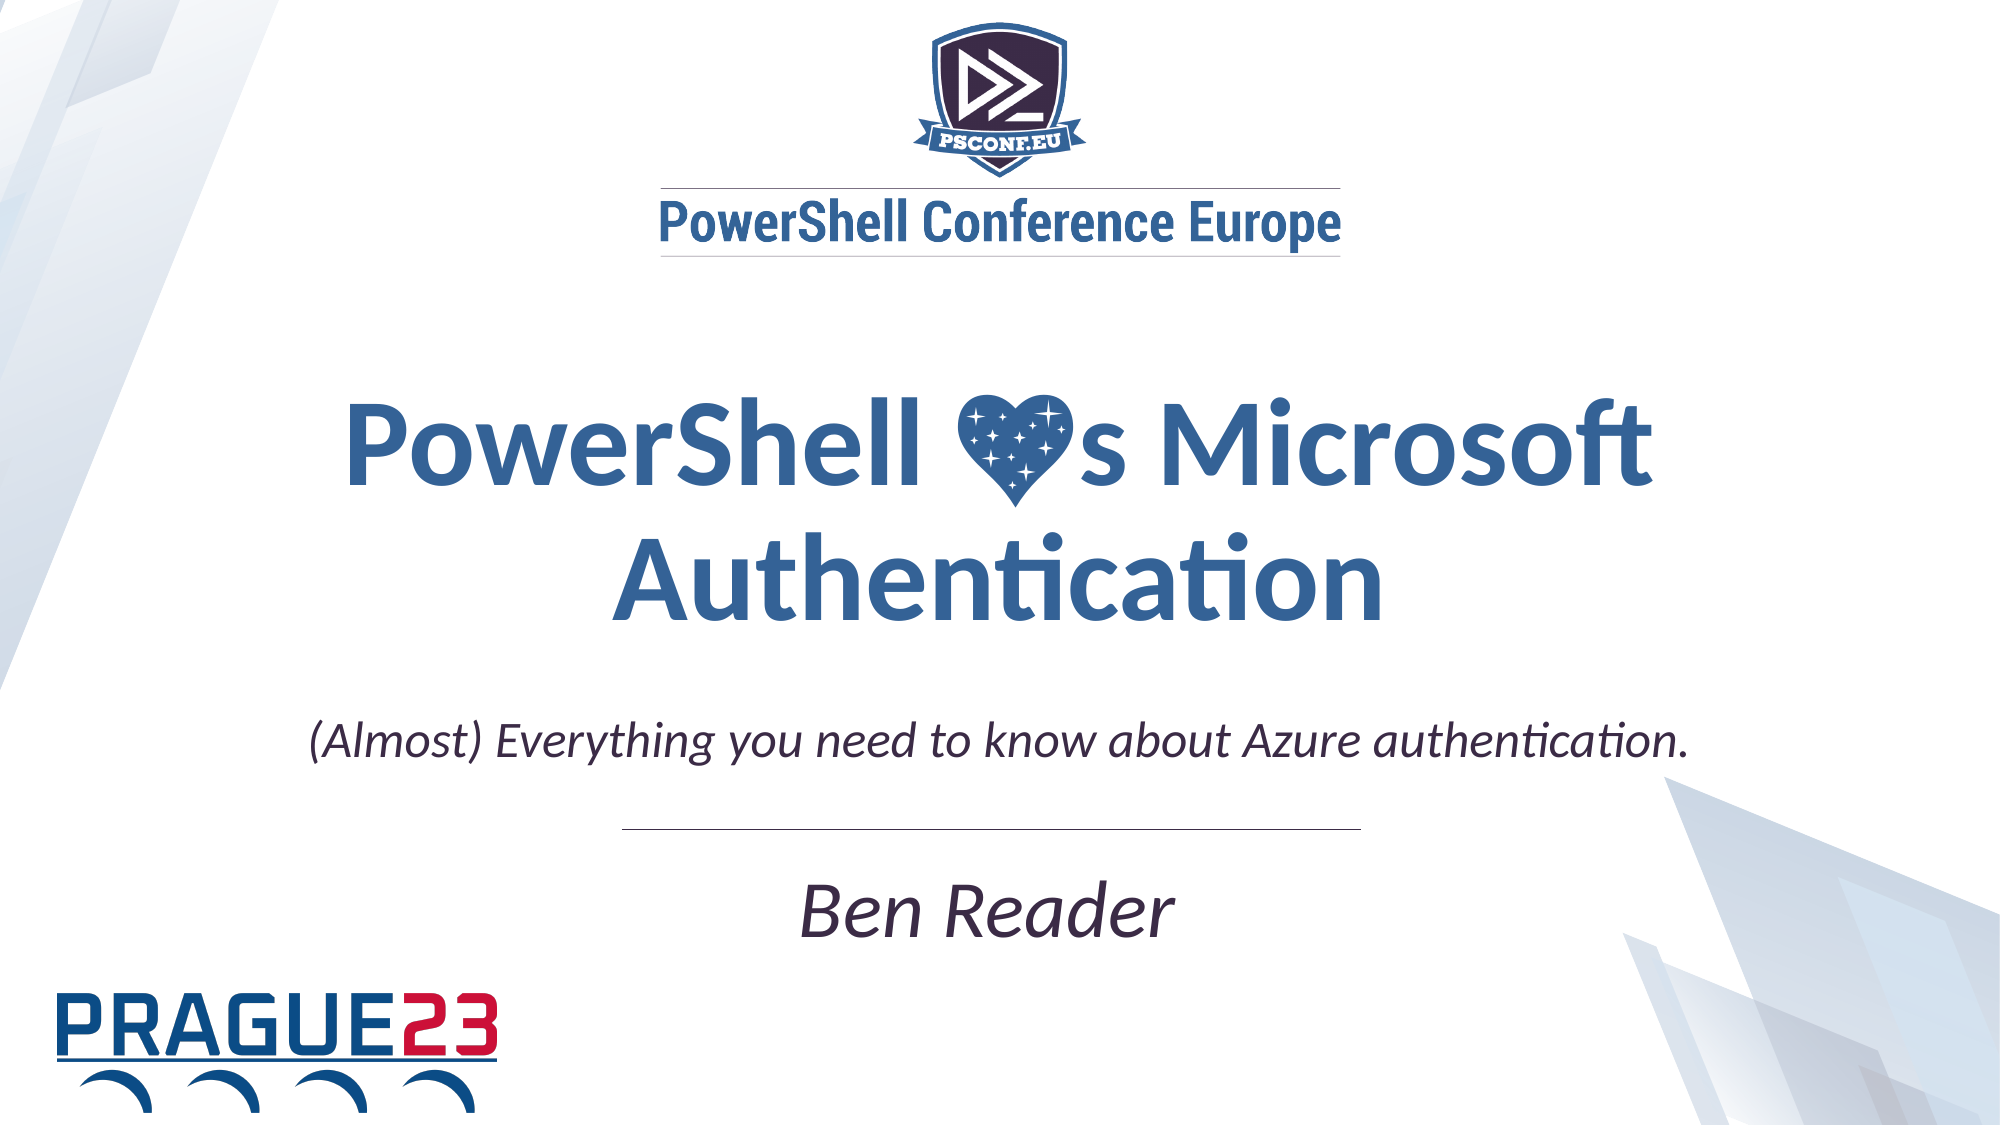

PowerShell 💖s Microsoft Authentication
(Almost) Everything you need to know about Azure authentication.
Ben Reader